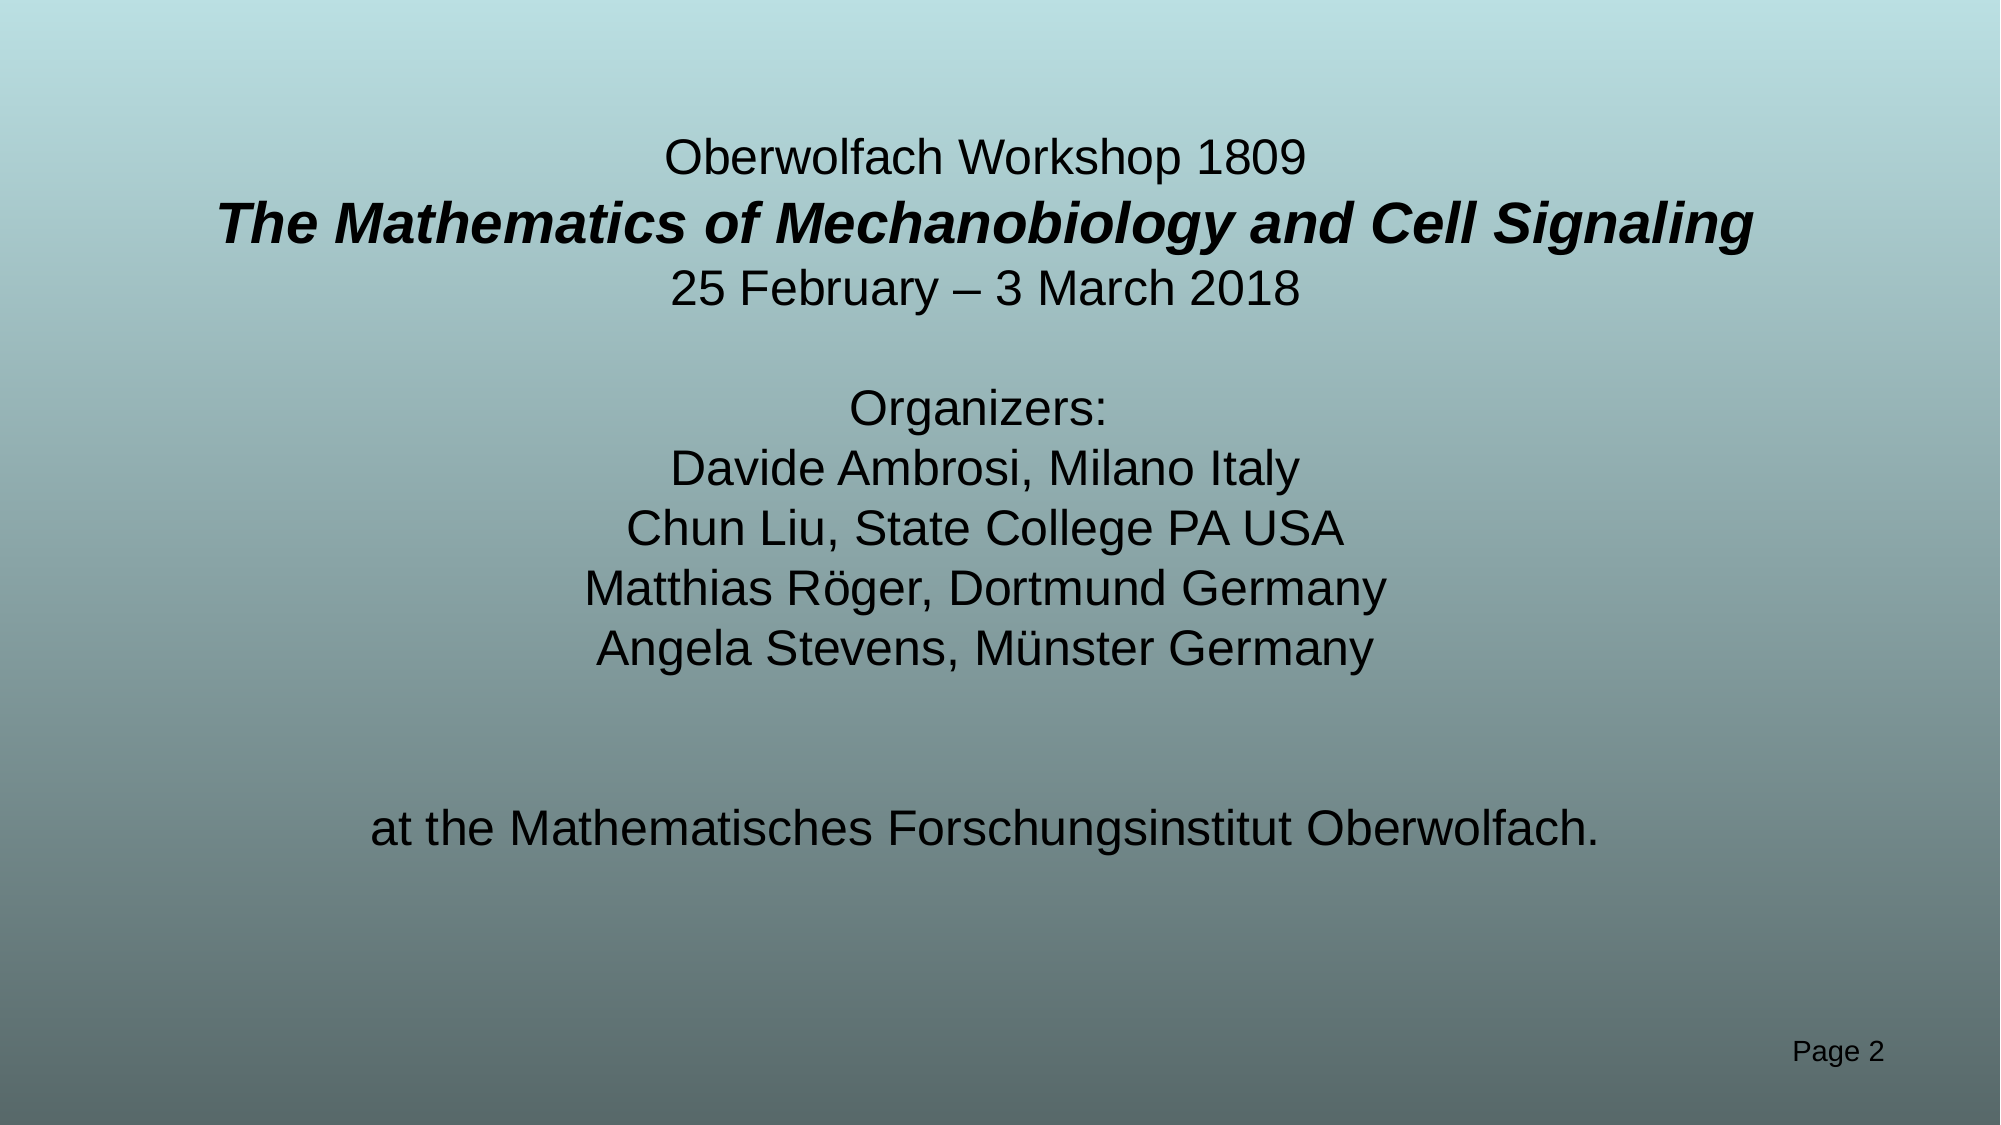

Oberwolfach Workshop 1809
The Mathematics of Mechanobiology and Cell Signaling
25 February – 3 March 2018

Organizers:
Davide Ambrosi, Milano Italy
Chun Liu, State College PA USA
Matthias Röger, Dortmund Germany
Angela Stevens, Münster Germany

at the Mathematisches Forschungsinstitut Oberwolfach.

Page 2